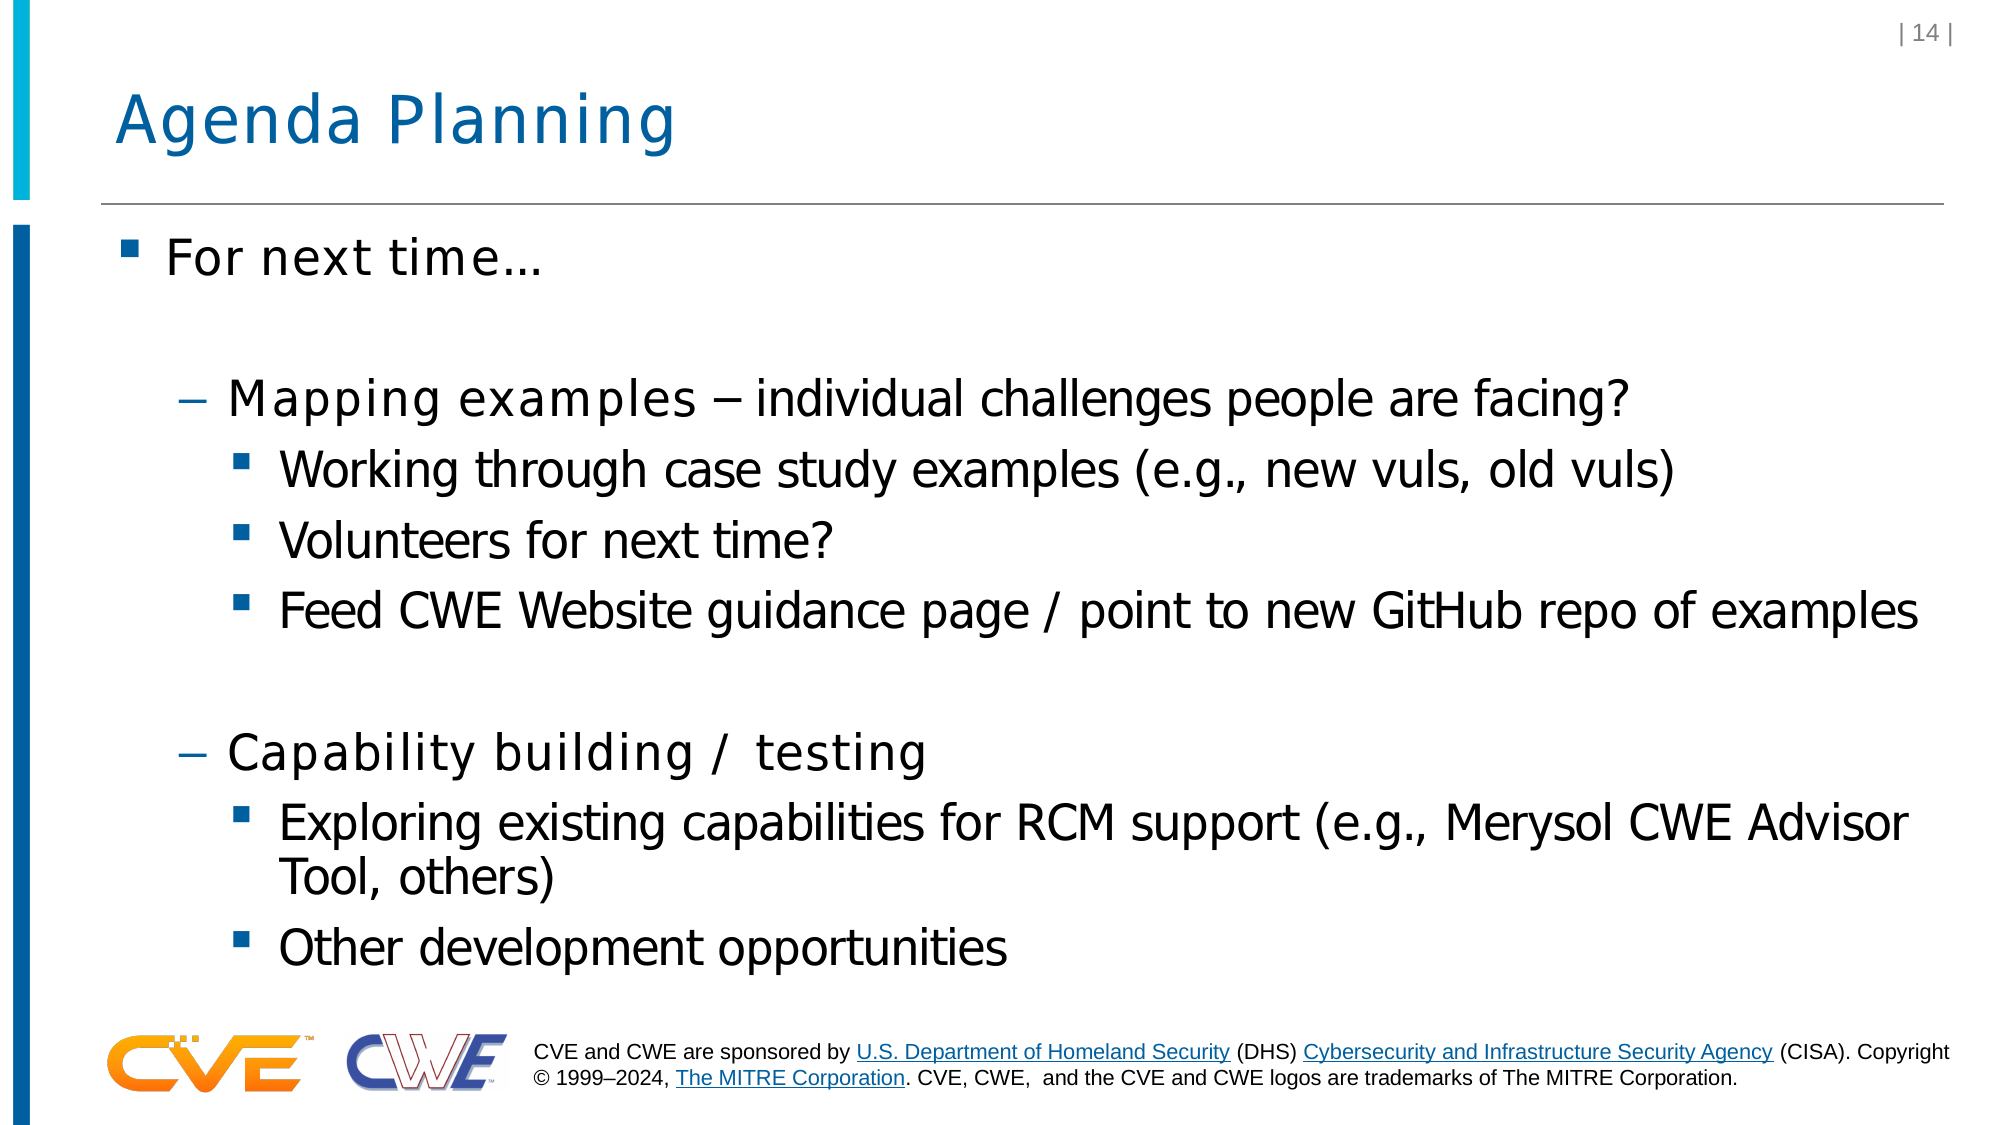

| 14 |
# Agenda Planning
For next time…

Mapping examples – individual challenges people are facing?
Working through case study examples (e.g., new vuls, old vuls)
Volunteers for next time?
Feed CWE Website guidance page / point to new GitHub repo of examples

Capability building / testing
Exploring existing capabilities for RCM support (e.g., Merysol CWE Advisor Tool, others)
Other development opportunities